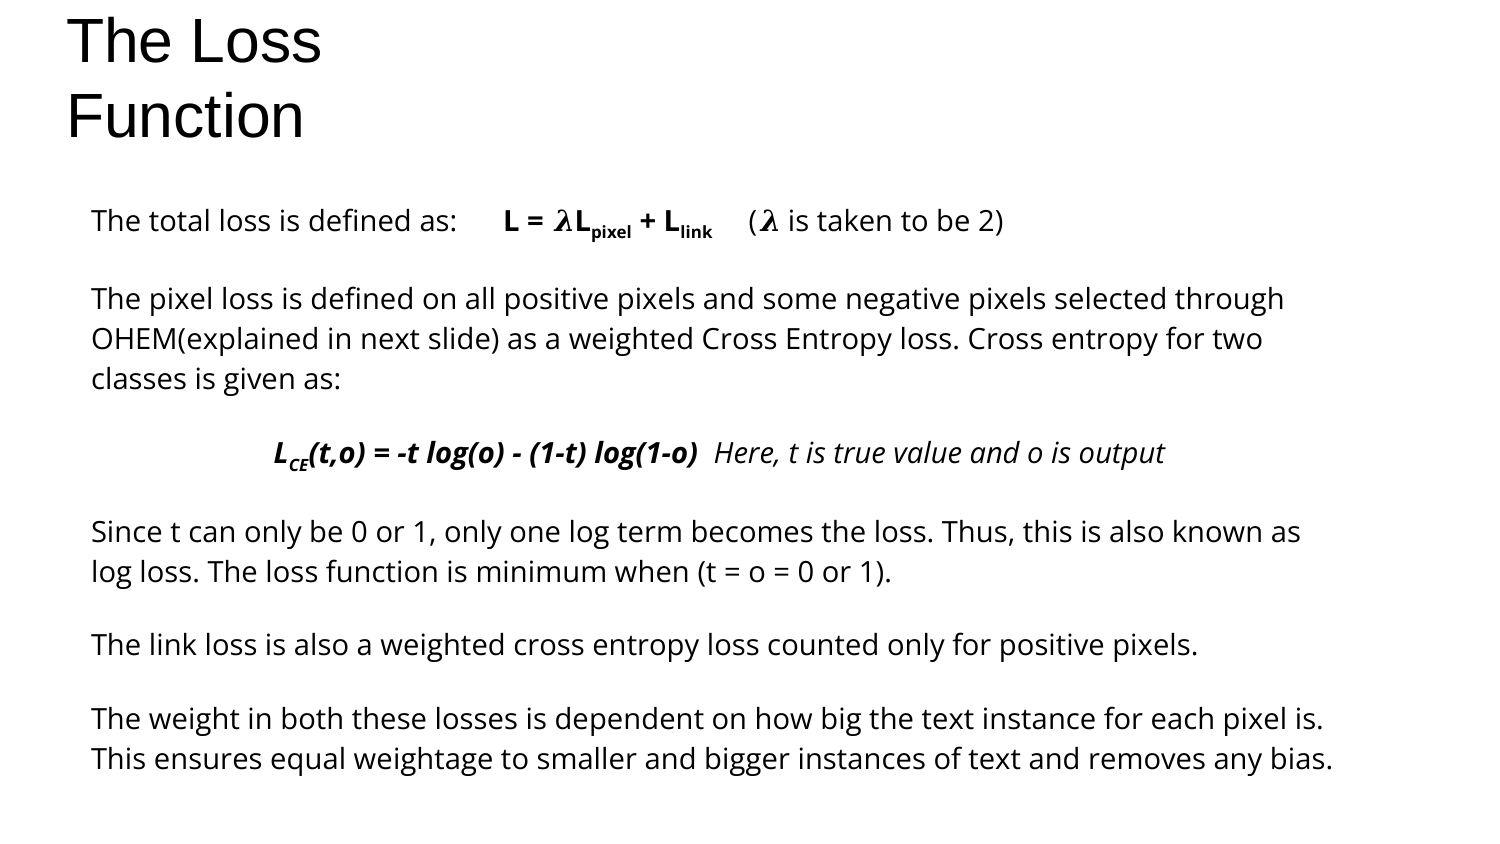

# The Loss Function
The total loss is defined as:      L = 𝝀Lpixel + Llink        (𝝀 is taken to be 2)
The pixel loss is defined on all positive pixels and some negative pixels selected through OHEM(explained in next slide) as a weighted Cross Entropy loss. Cross entropy for two classes is given as:
LCE(t,o) = -t log(o) - (1-t) log(1-o)  Here, t is true value and o is output
Since t can only be 0 or 1, only one log term becomes the loss. Thus, this is also known as log loss. The loss function is minimum when (t = o = 0 or 1).
The link loss is also a weighted cross entropy loss counted only for positive pixels.
The weight in both these losses is dependent on how big the text instance for each pixel is. This ensures equal weightage to smaller and bigger instances of text and removes any bias.